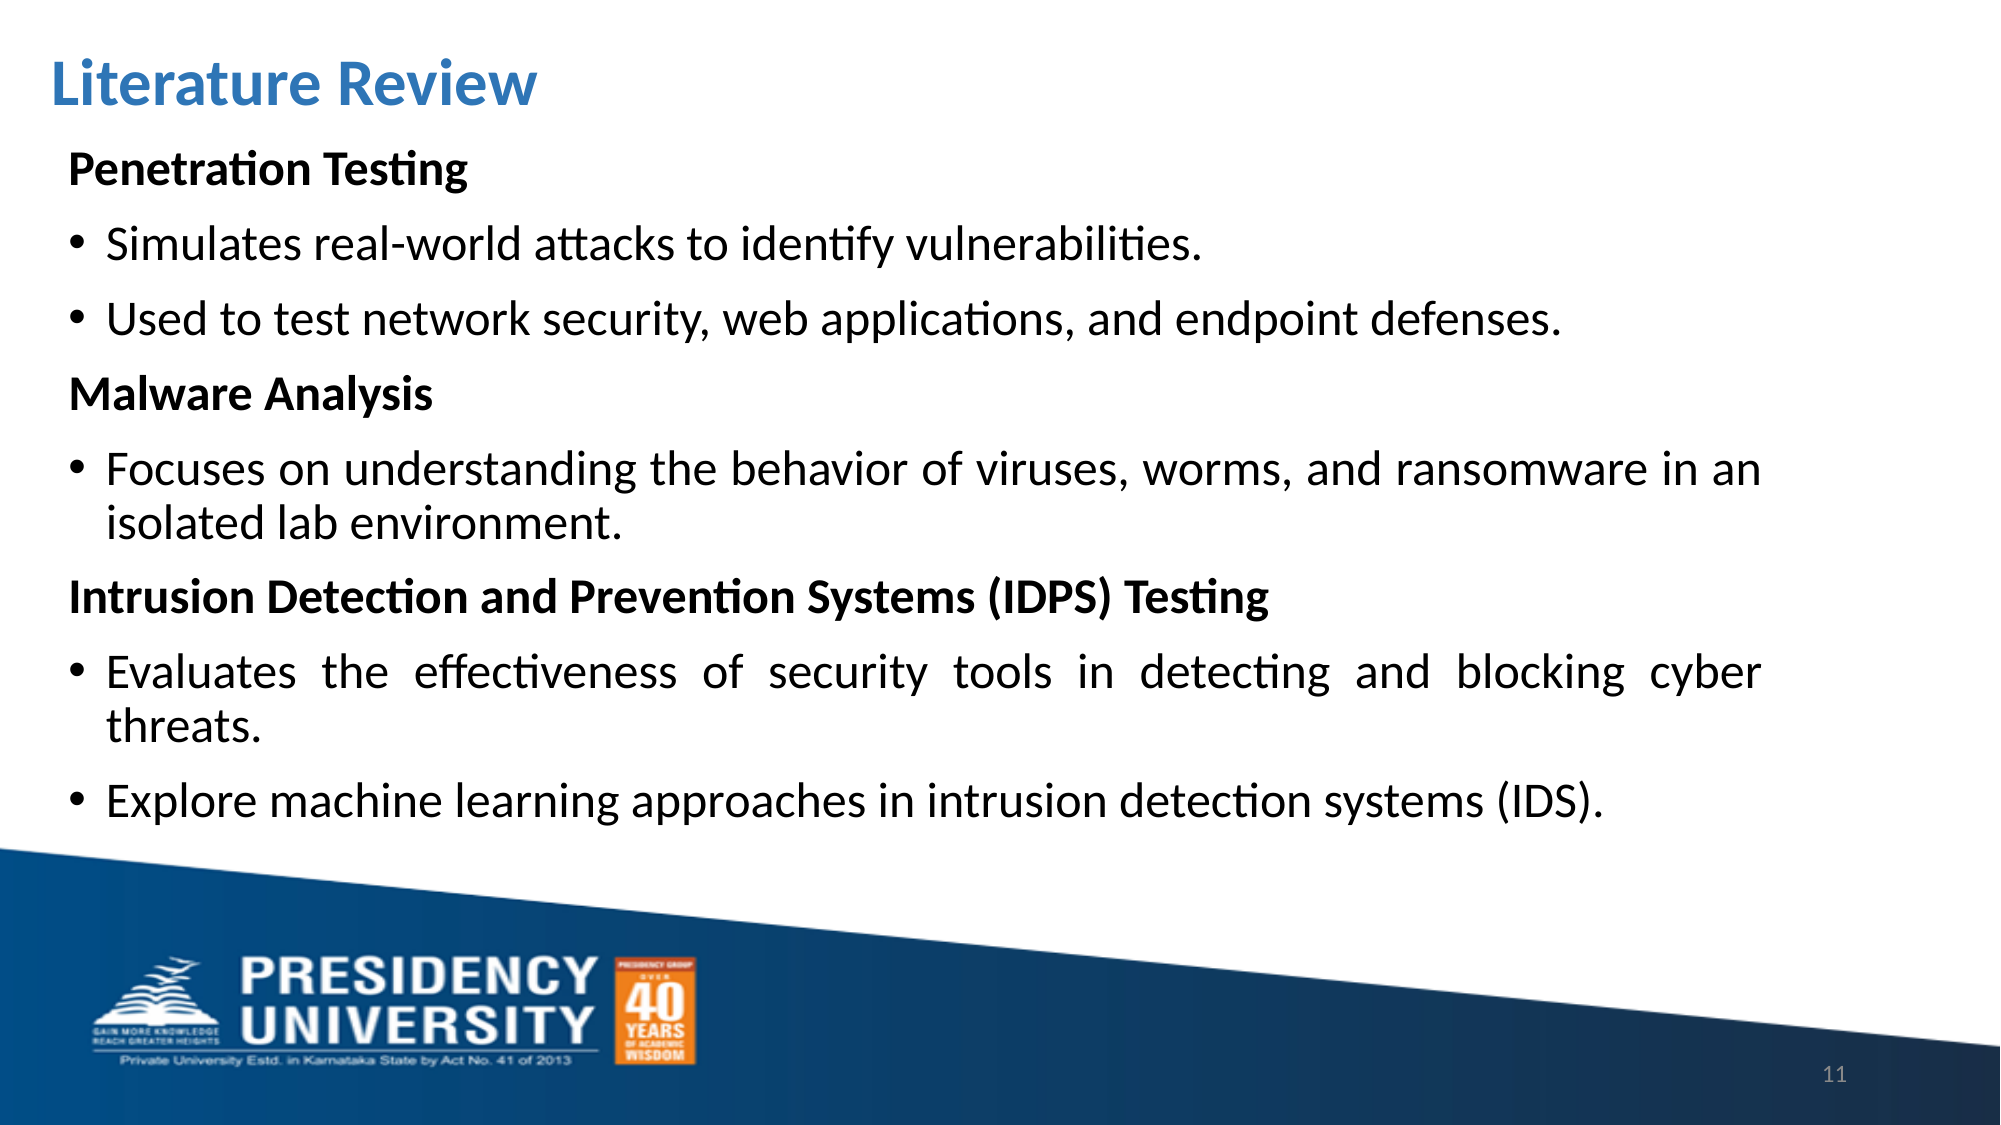

# Literature Review
Penetration Testing
Simulates real-world attacks to identify vulnerabilities.
Used to test network security, web applications, and endpoint defenses.
Malware Analysis
Focuses on understanding the behavior of viruses, worms, and ransomware in an isolated lab environment.
Intrusion Detection and Prevention Systems (IDPS) Testing
Evaluates the effectiveness of security tools in detecting and blocking cyber threats.
Explore machine learning approaches in intrusion detection systems (IDS).

11